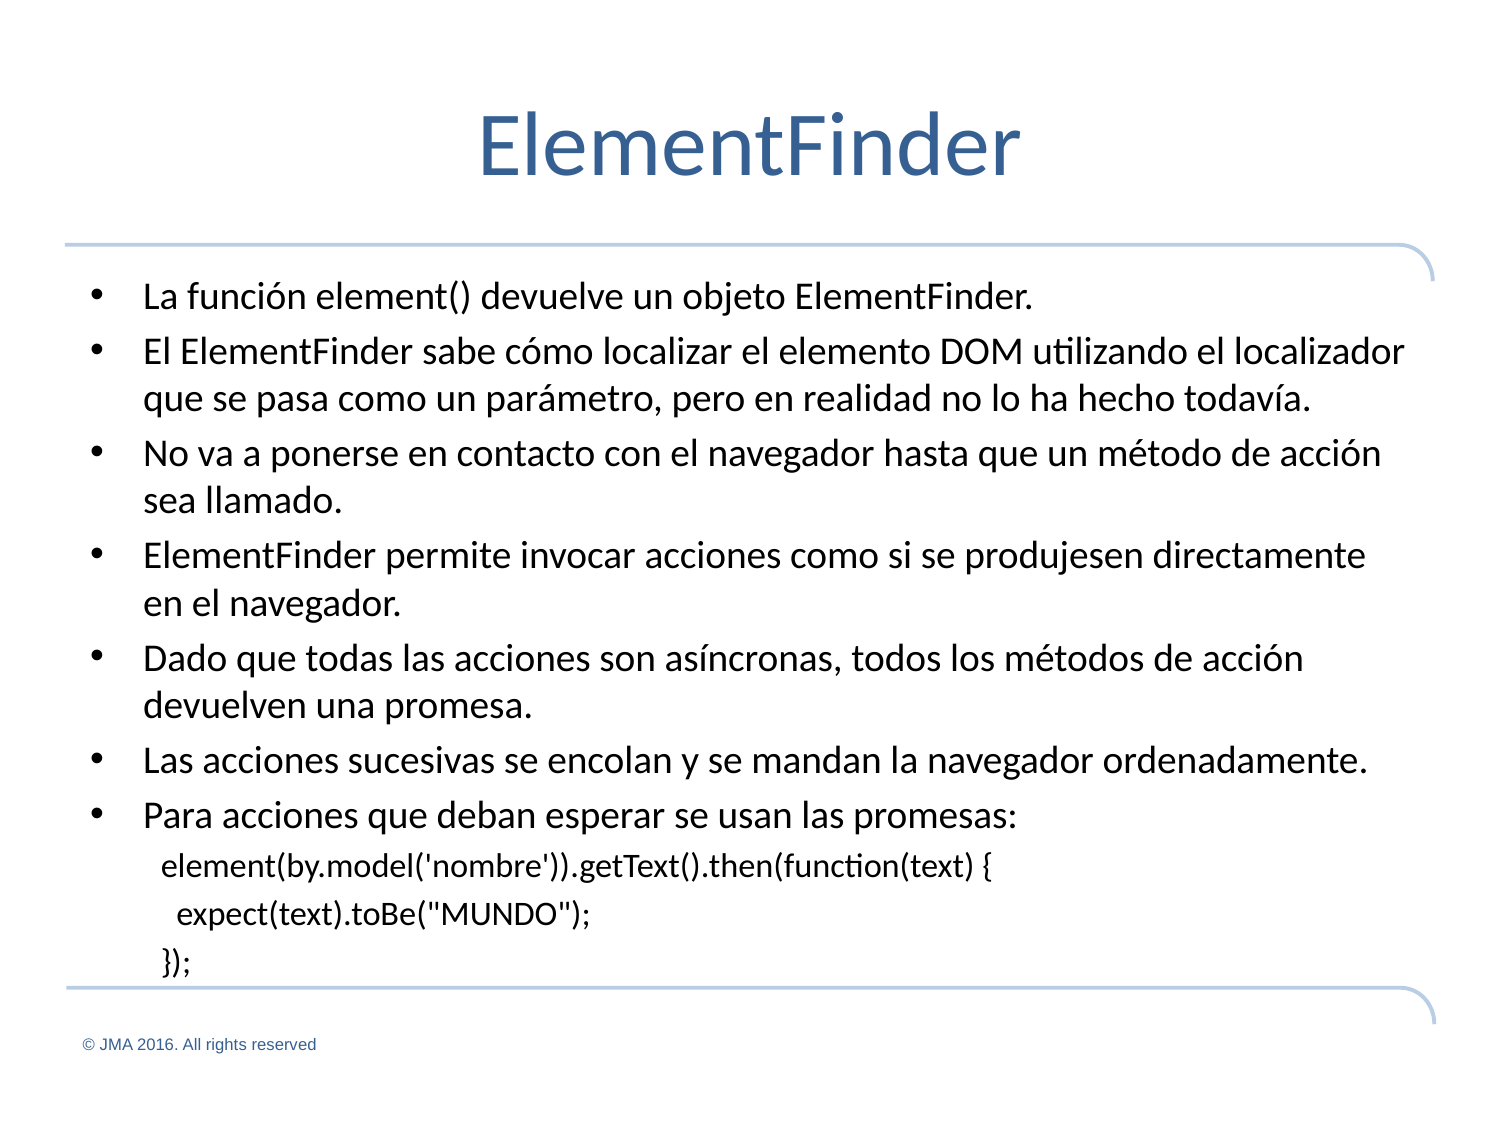

# ElementFinder
La función element() devuelve un objeto ElementFinder.
El ElementFinder sabe cómo localizar el elemento DOM utilizando el localizador que se pasa como un parámetro, pero en realidad no lo ha hecho todavía.
No va a ponerse en contacto con el navegador hasta que un método de acción sea llamado.
ElementFinder permite invocar acciones como si se produjesen directamente en el navegador.
Dado que todas las acciones son asíncronas, todos los métodos de acción devuelven una promesa.
Las acciones sucesivas se encolan y se mandan la navegador ordenadamente.
Para acciones que deban esperar se usan las promesas:
element(by.model('nombre')).getText().then(function(text) {
  expect(text).toBe("MUNDO");
});